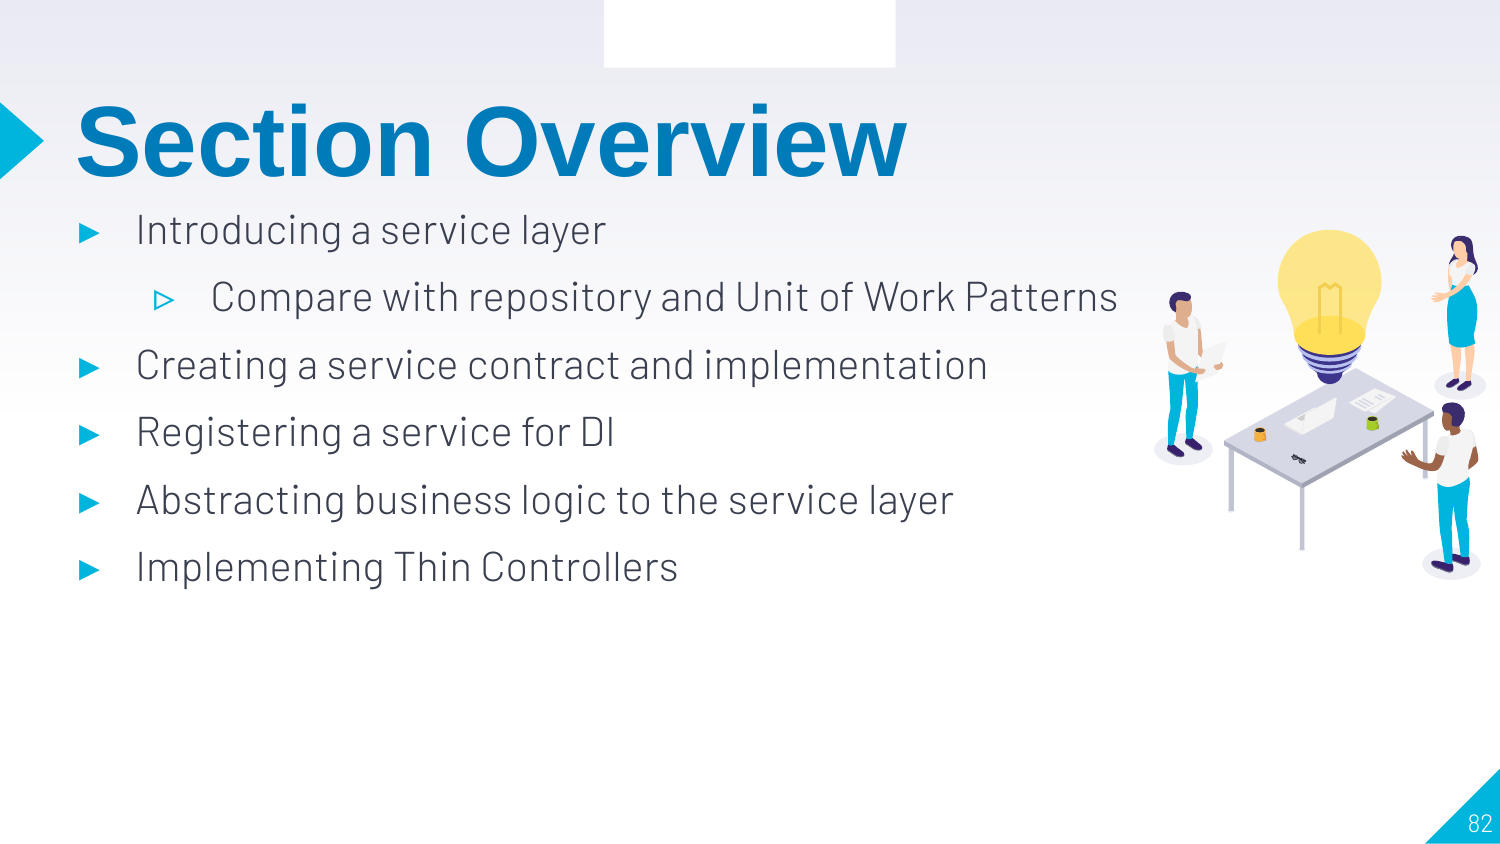

Section Overview

# Section Overview
Introducing a service layer
Compare with repository and Unit of Work Patterns
Creating a service contract and implementation
Registering a service for DI
Abstracting business logic to the service layer
Implementing Thin Controllers

82